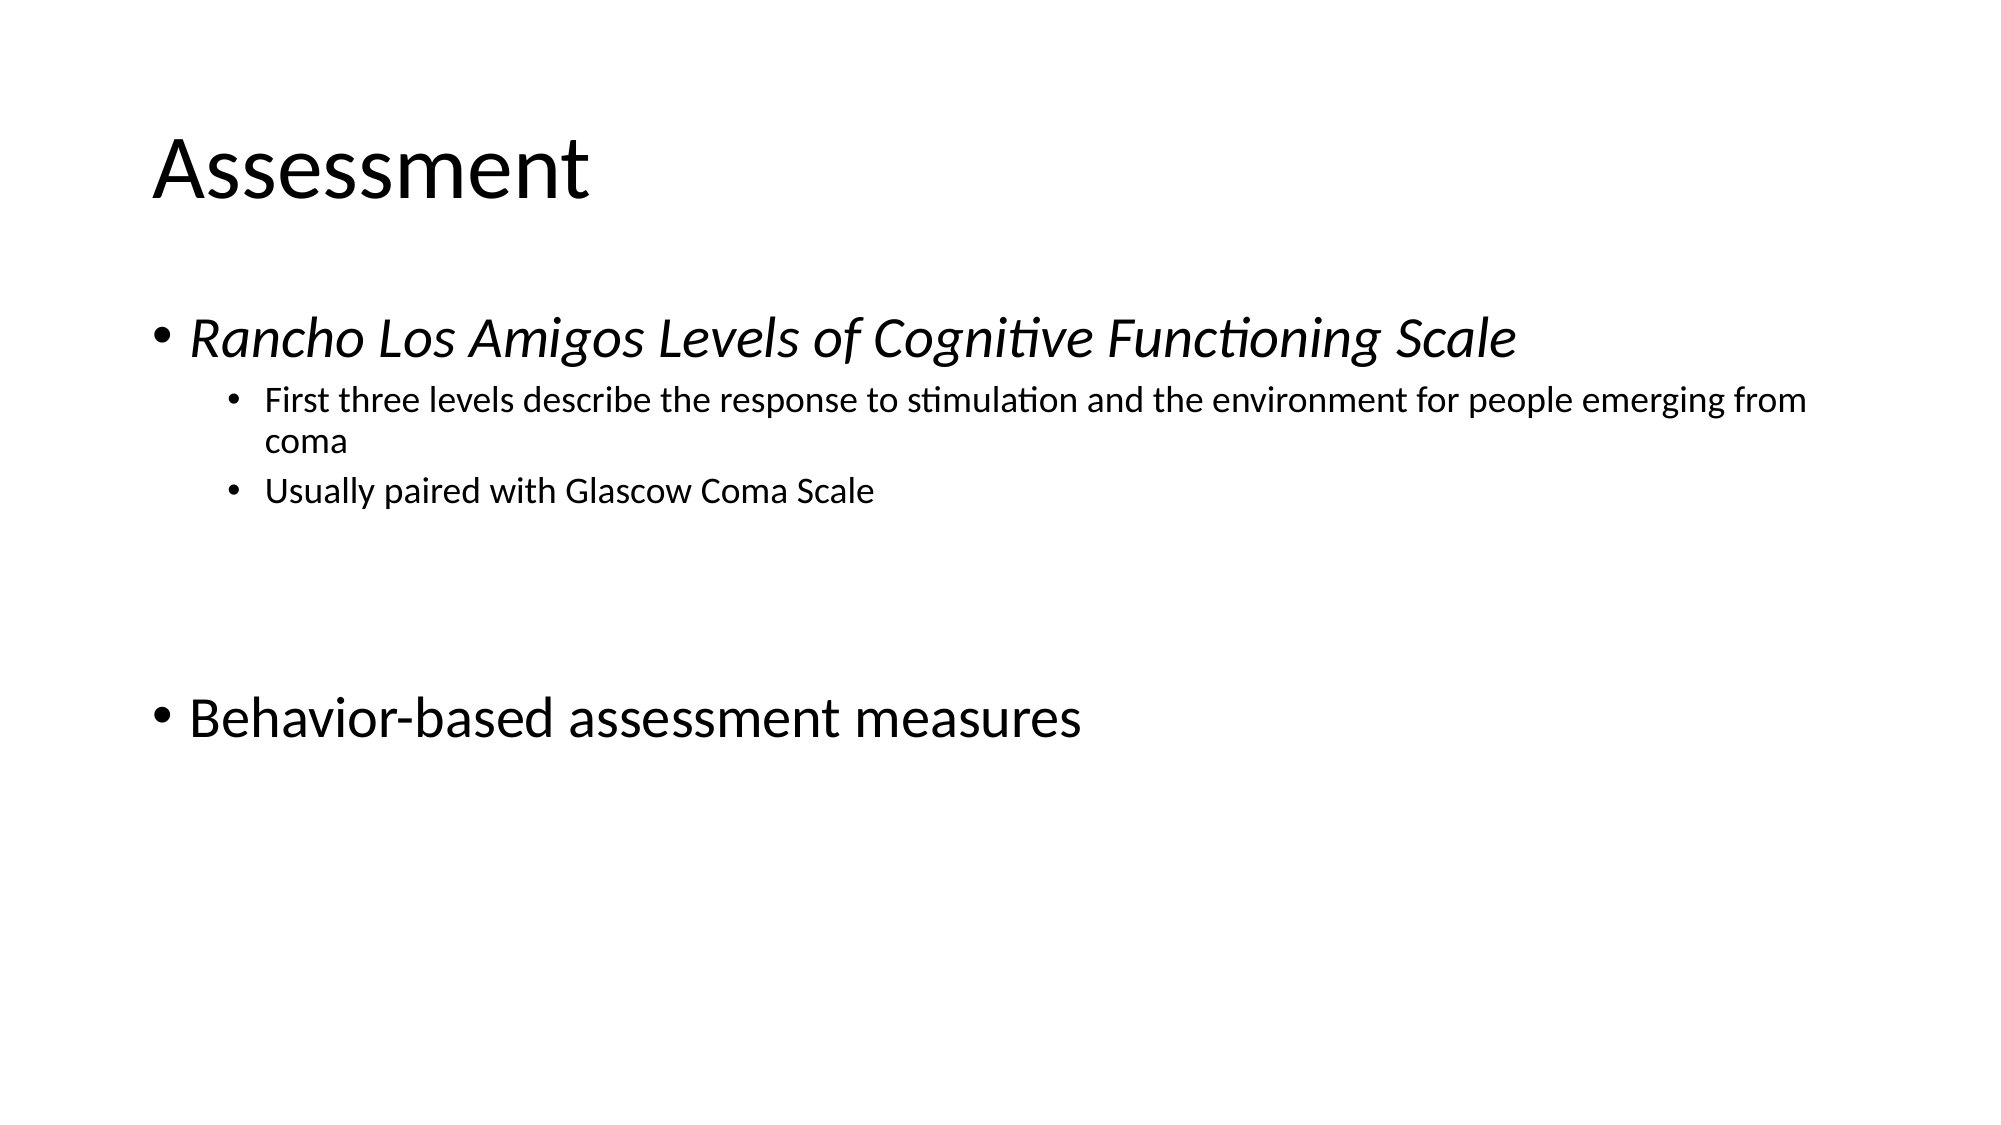

# Assessment
Rancho Los Amigos Levels of Cognitive Functioning Scale
First three levels describe the response to stimulation and the environment for people emerging from coma
Usually paired with Glascow Coma Scale

Behavior-based assessment measures